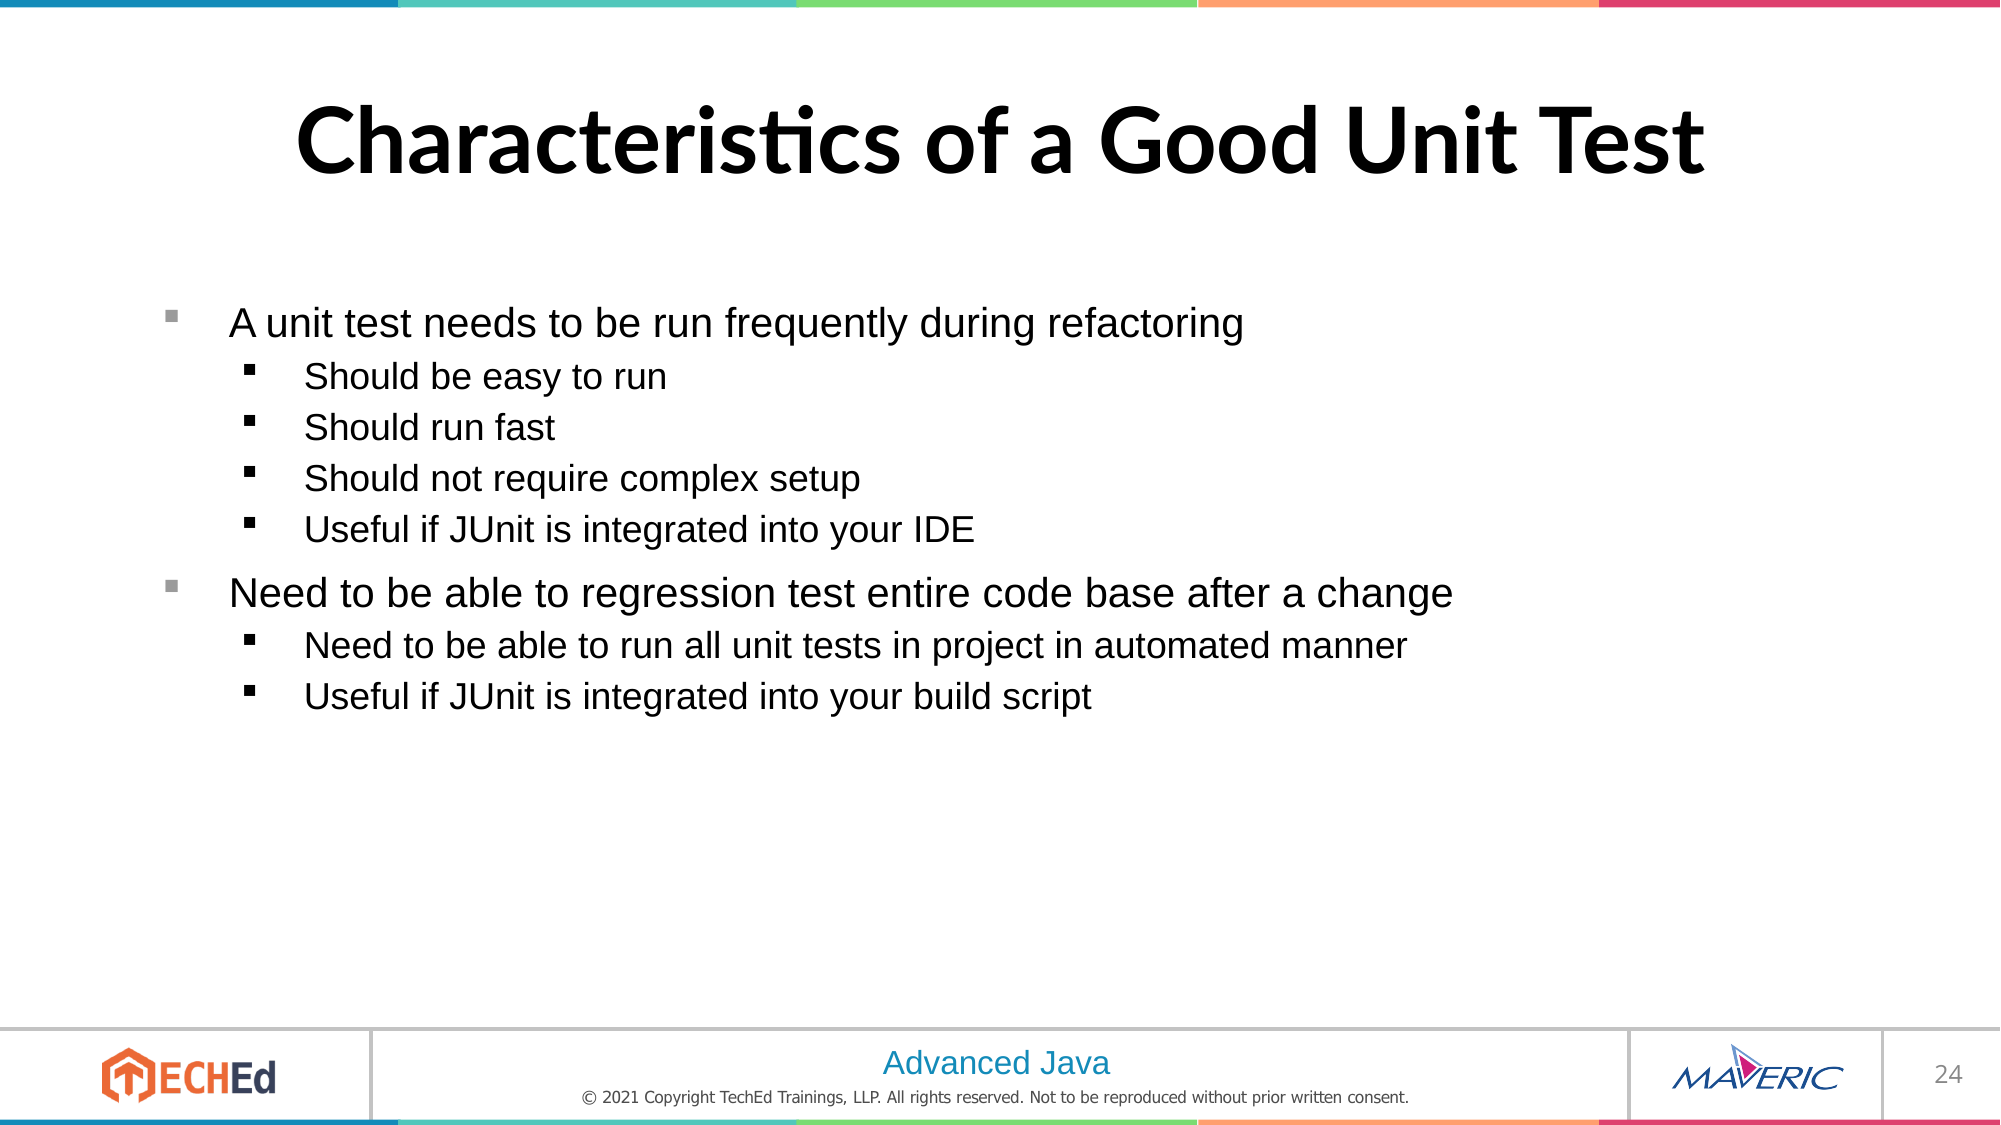

# Characteristics of a Good Unit Test
A unit test needs to be run frequently during refactoring
Should be easy to run
Should run fast
Should not require complex setup
Useful if JUnit is integrated into your IDE
Need to be able to regression test entire code base after a change
Need to be able to run all unit tests in project in automated manner
Useful if JUnit is integrated into your build script